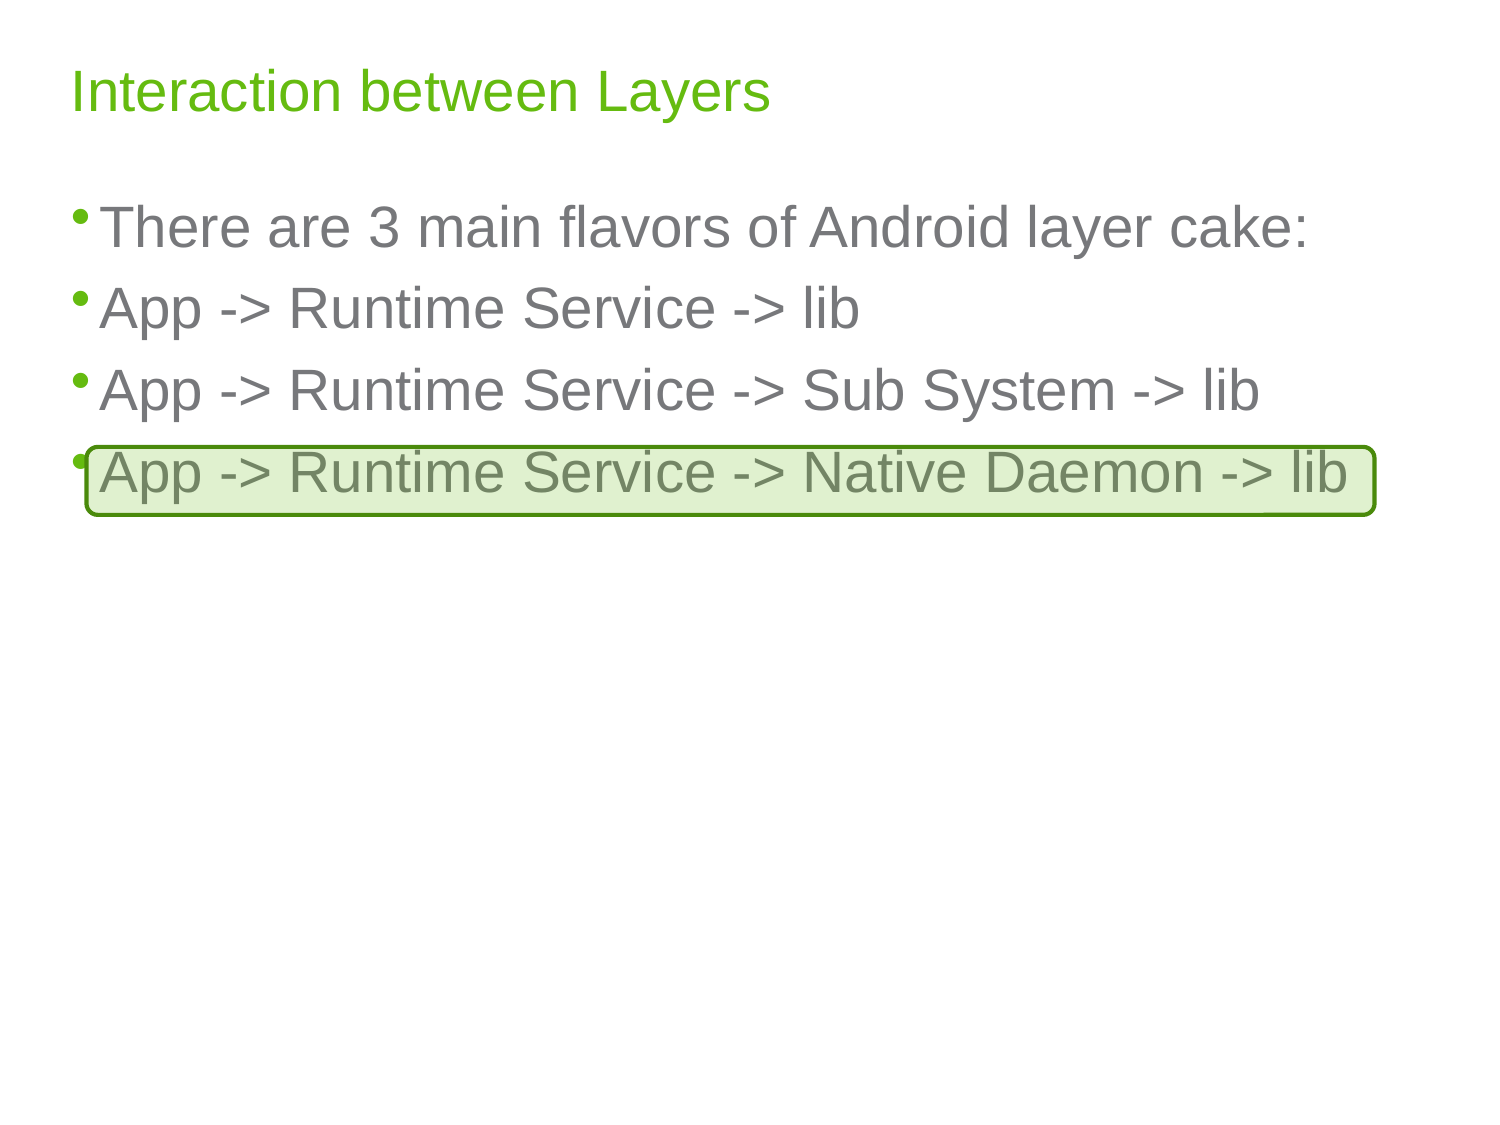

# Interaction between Layers
There are 3 main flavors of Android layer cake:
App -> Runtime Service -> lib
App -> Runtime Service -> Sub System -> lib
App -> Runtime Service -> Native Daemon -> lib